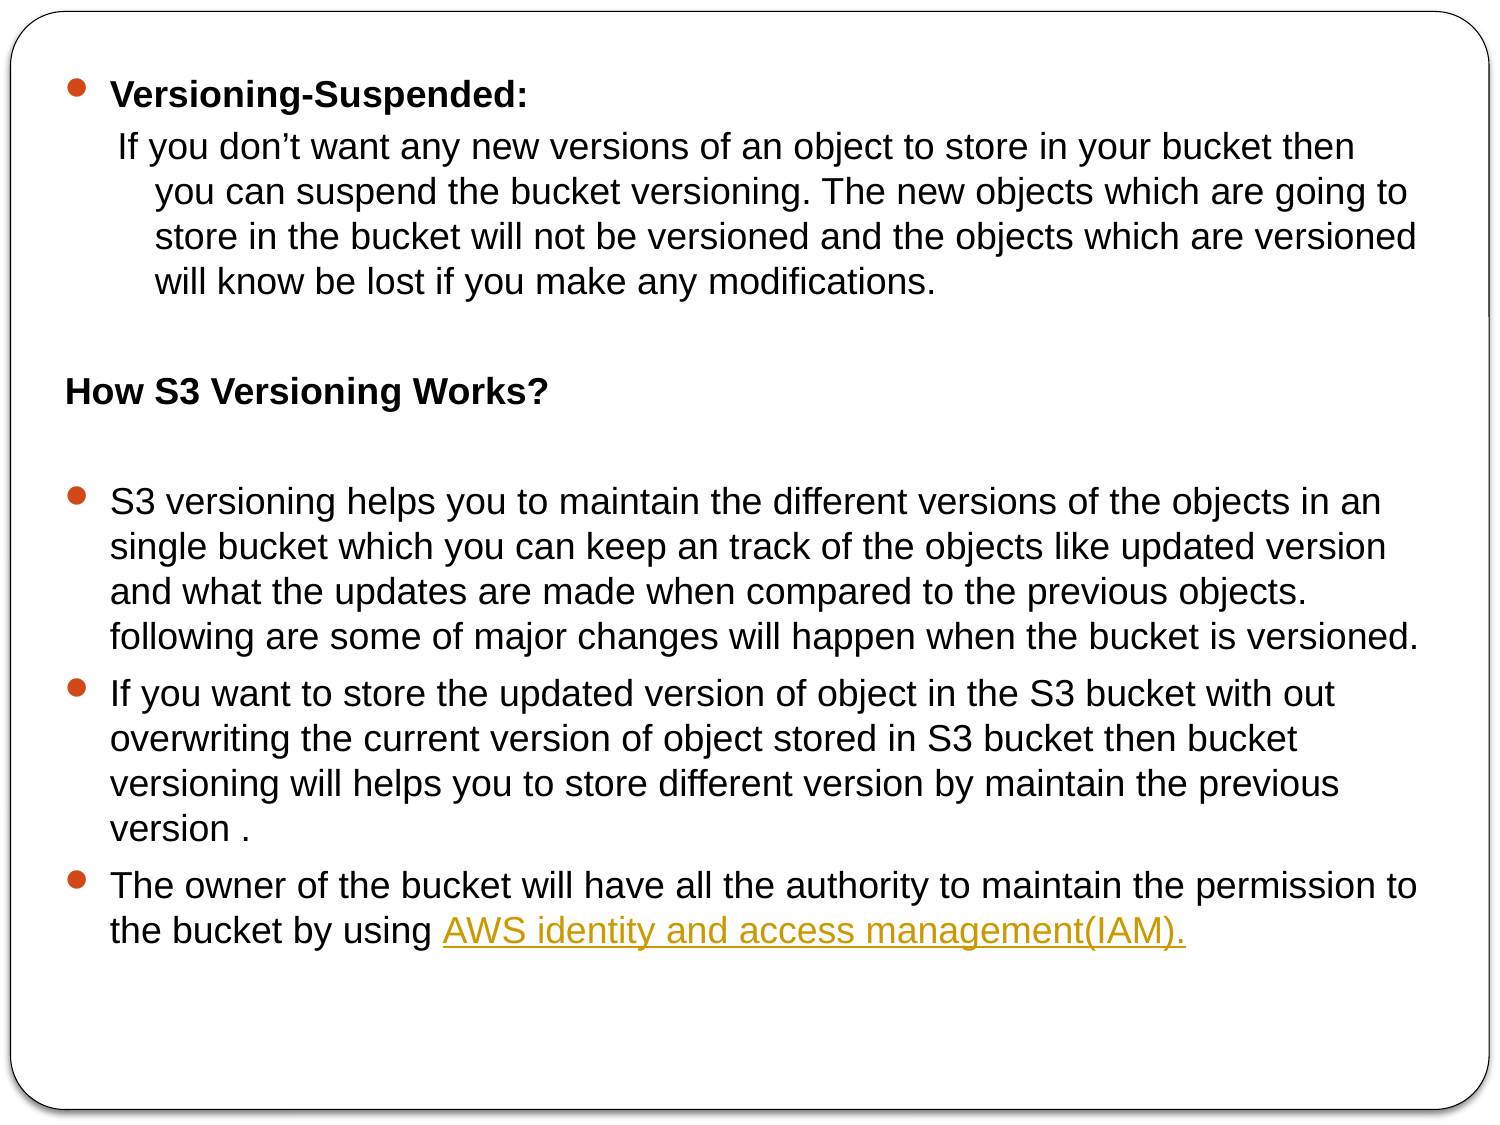

Versioning-Suspended:
If you don’t want any new versions of an object to store in your bucket then you can suspend the bucket versioning. The new objects which are going to store in the bucket will not be versioned and the objects which are versioned will know be lost if you make any modifications.

How S3 Versioning Works?

S3 versioning helps you to maintain the different versions of the objects in an single bucket which you can keep an track of the objects like updated version and what the updates are made when compared to the previous objects. following are some of major changes will happen when the bucket is versioned.
If you want to store the updated version of object in the S3 bucket with out overwriting the current version of object stored in S3 bucket then bucket versioning will helps you to store different version by maintain the previous version .
The owner of the bucket will have all the authority to maintain the permission to the bucket by using AWS identity and access management(IAM).